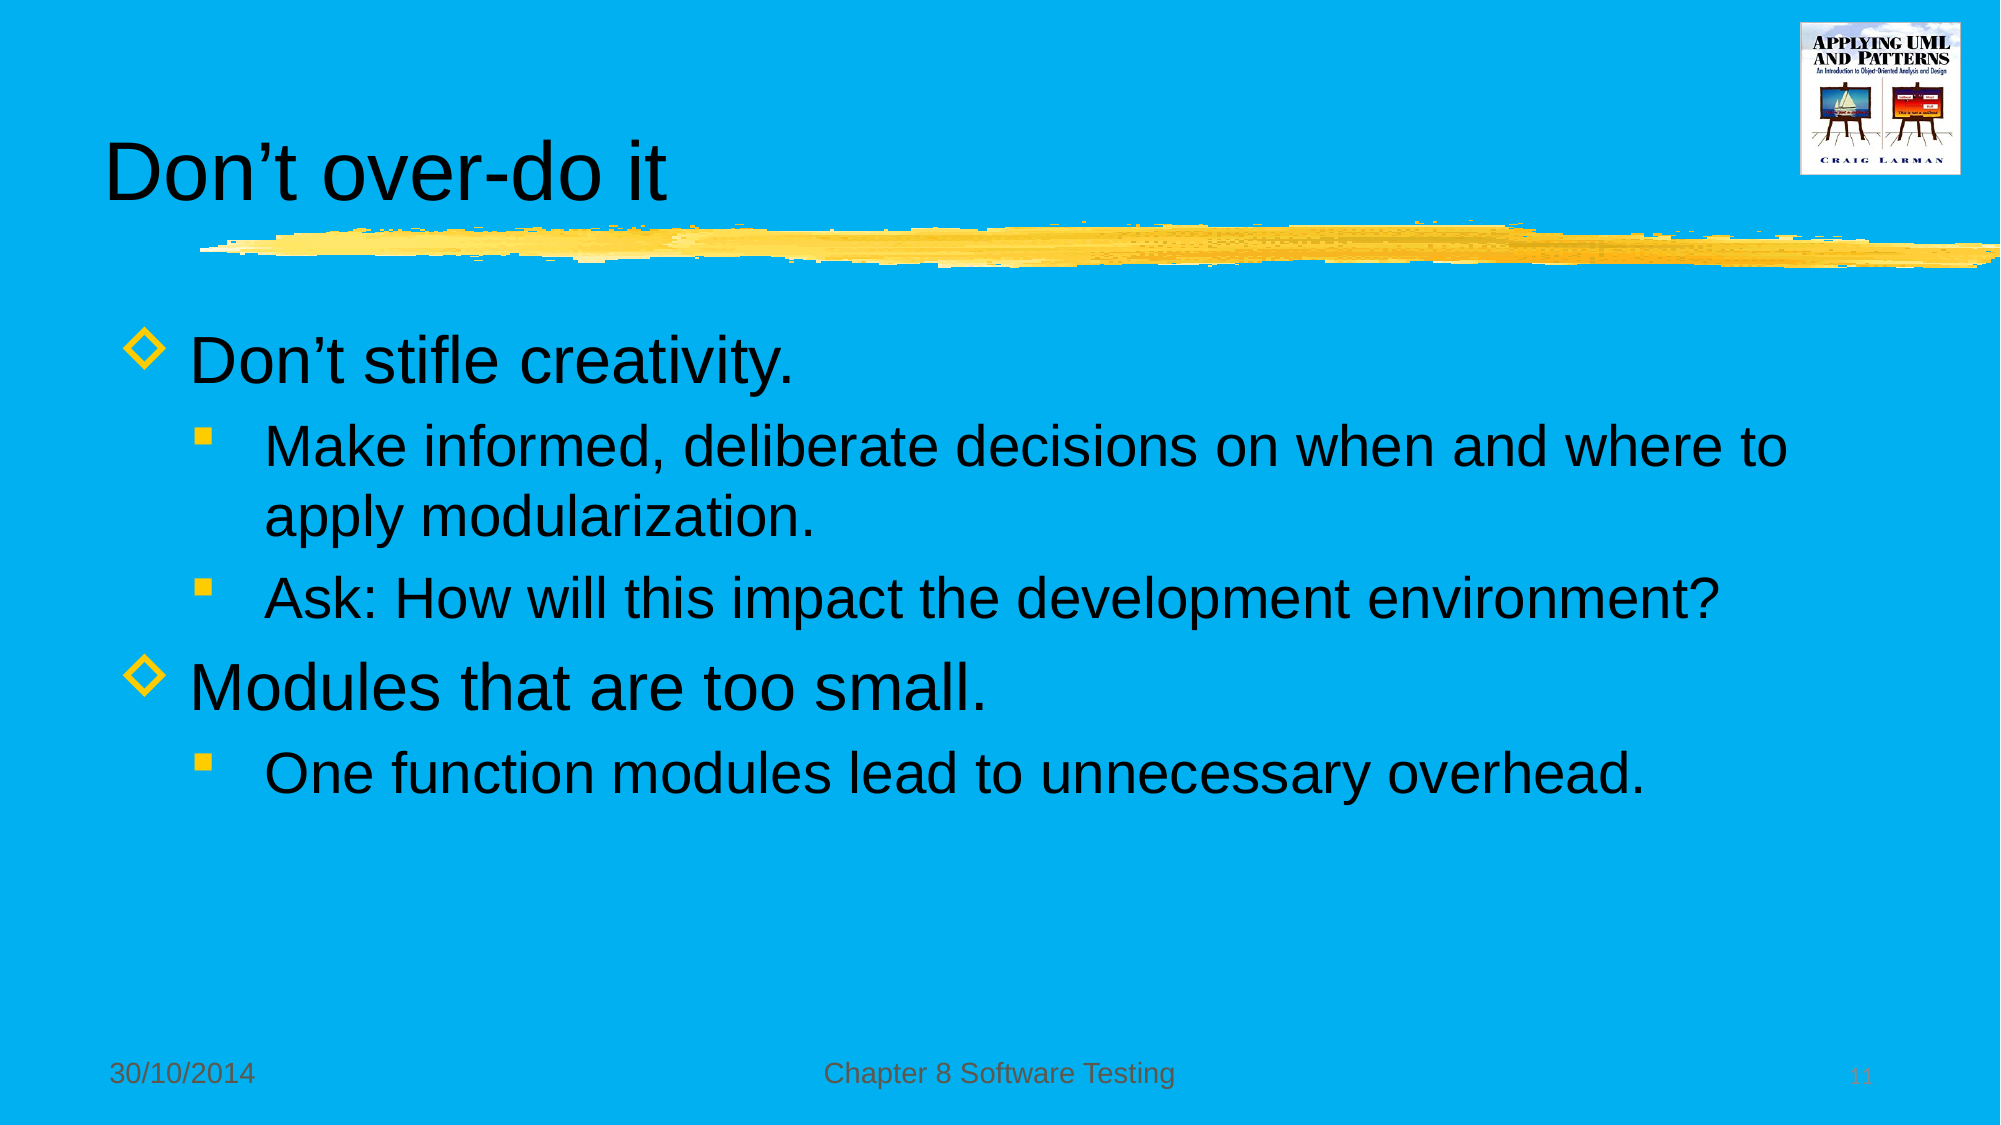

# Don’t over-do it
Don’t stifle creativity.
Make informed, deliberate decisions on when and where to apply modularization.
Ask: How will this impact the development environment?
Modules that are too small.
One function modules lead to unnecessary overhead.
30/10/2014
Chapter 8 Software Testing
11